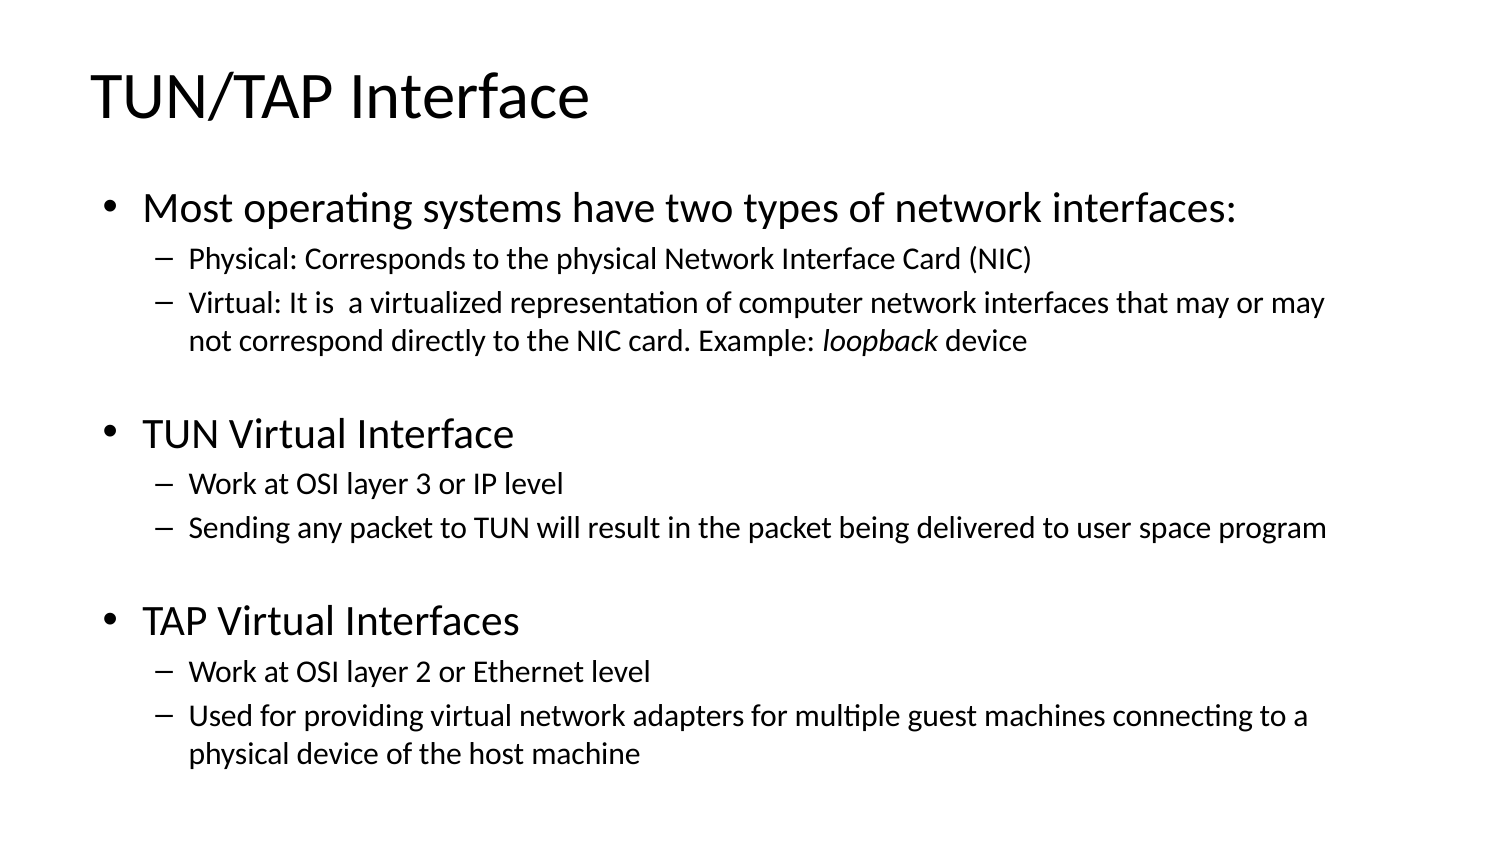

# TUN/TAP Interface
Most operating systems have two types of network interfaces:
Physical: Corresponds to the physical Network Interface Card (NIC)
Virtual: It is  a virtualized representation of computer network interfaces that may or may not correspond directly to the NIC card. Example: loopback device

TUN Virtual Interface
Work at OSI layer 3 or IP level
Sending any packet to TUN will result in the packet being delivered to user space program

TAP Virtual Interfaces
Work at OSI layer 2 or Ethernet level
Used for providing virtual network adapters for multiple guest machines connecting to a physical device of the host machine